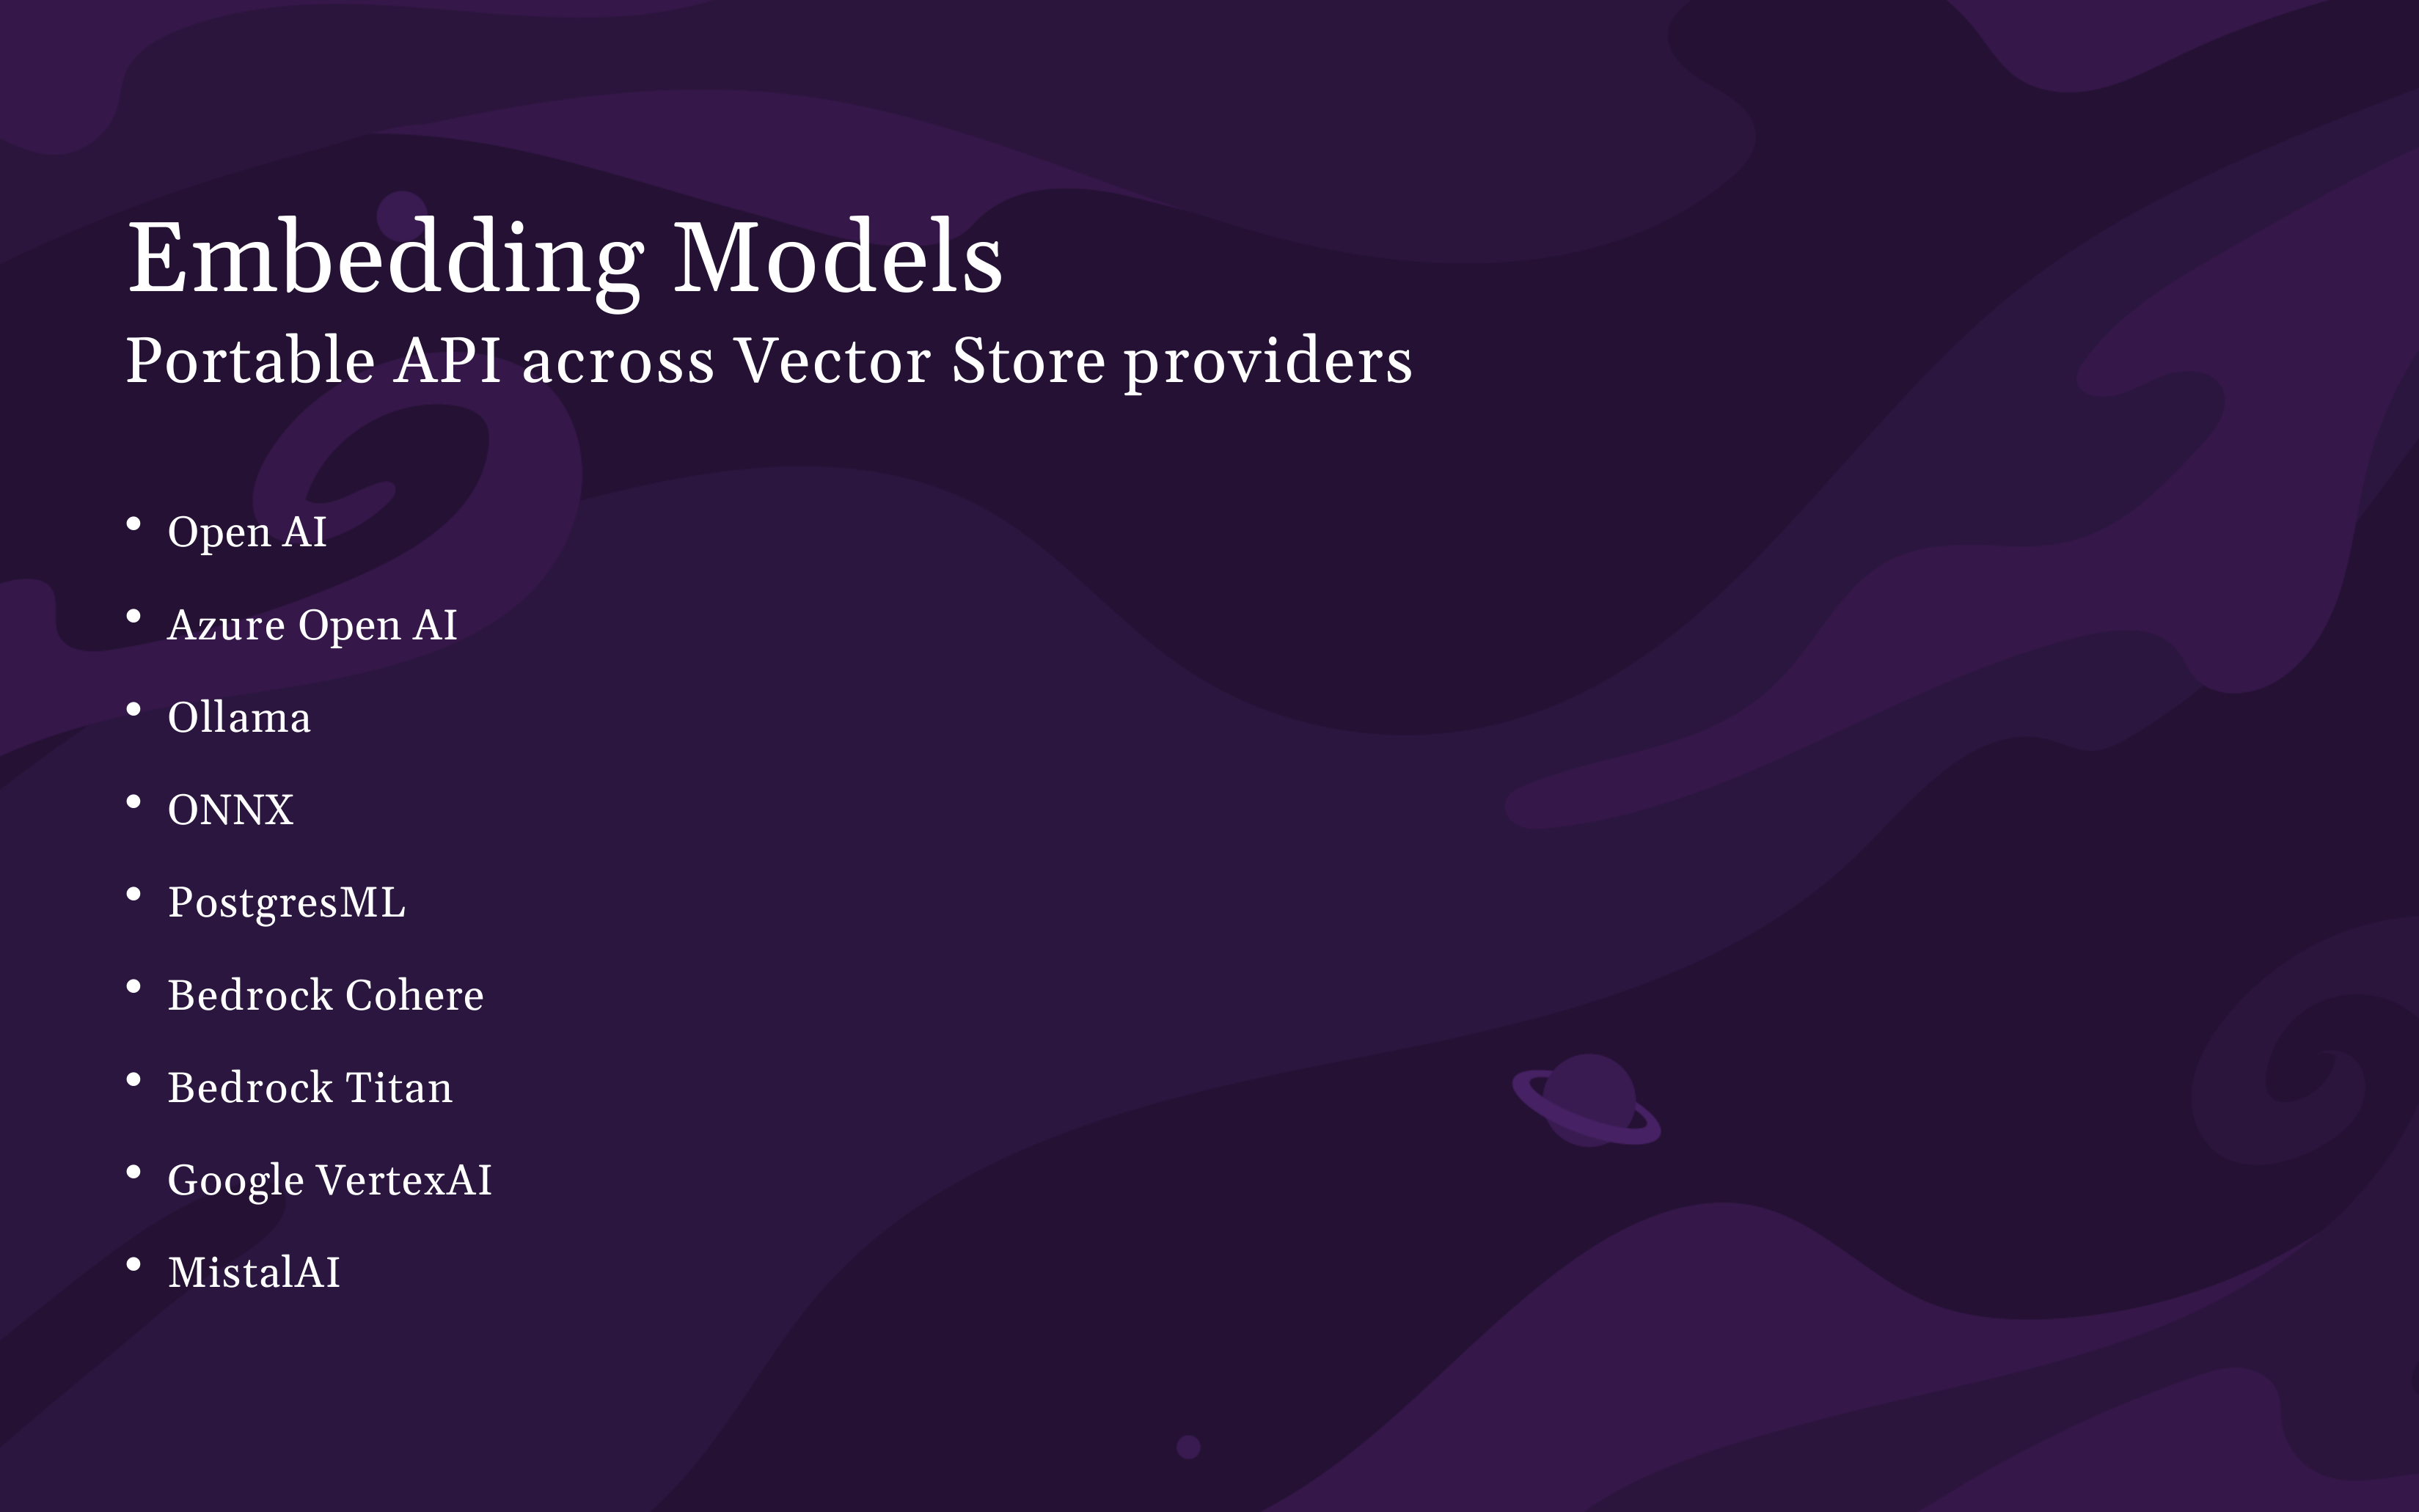

# Embedding Models
Portable API across Vector Store providers
Open AI
Azure Open AI
Ollama
ONNX
PostgresML
Bedrock Cohere
Bedrock Titan
Google VertexAI
MistalAI